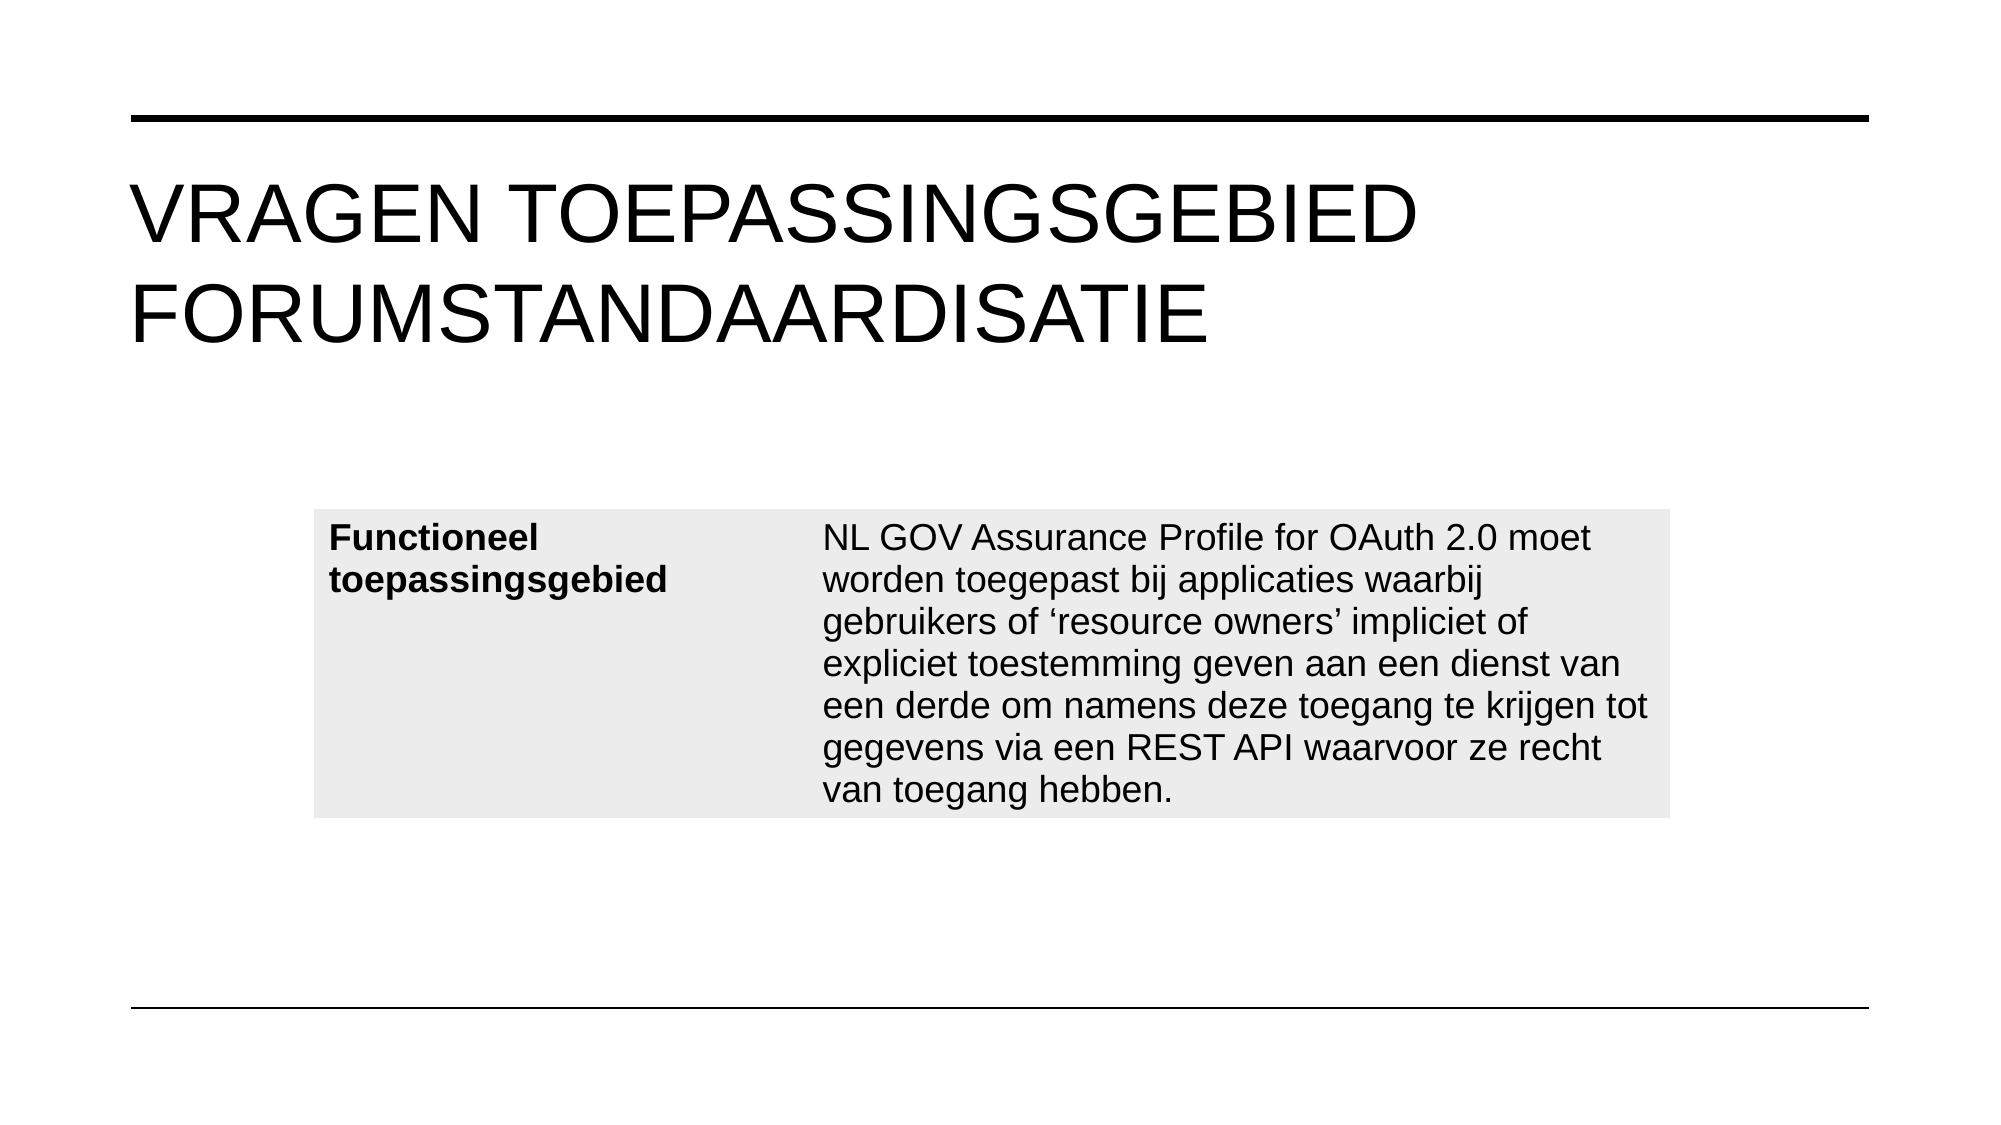

# Vragen toepassingsgebied Forumstandaardisatie
| Functioneel toepassingsgebied | NL GOV Assurance Profile for OAuth 2.0 moet worden toegepast bij applicaties waarbij gebruikers of ‘resource owners’ impliciet of expliciet toestemming geven aan een dienst van een derde om namens deze toegang te krijgen tot gegevens via een REST API waarvoor ze recht van toegang hebben. |
| --- | --- |